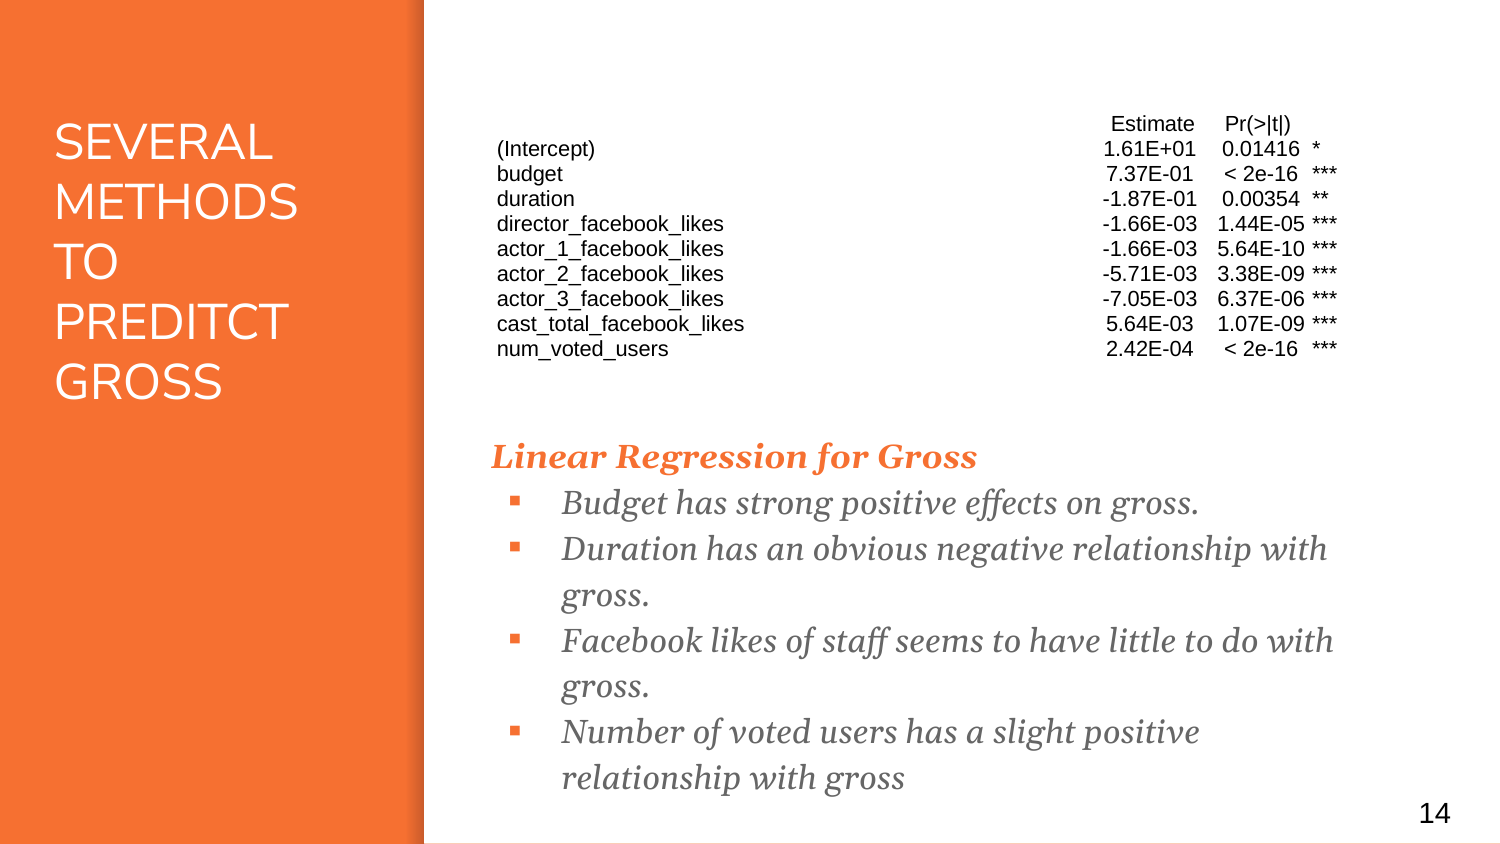

# SEVERAL METHODS TO PREDITCT GROSS
|  | Estimate | Pr(>|t|) |  |
| --- | --- | --- | --- |
| (Intercept) | 1.61E+01 | 0.01416 | \* |
| budget | 7.37E-01 | < 2e-16 | \*\*\* |
| duration | -1.87E-01 | 0.00354 | \*\* |
| director\_facebook\_likes | -1.66E-03 | 1.44E-05 | \*\*\* |
| actor\_1\_facebook\_likes | -1.66E-03 | 5.64E-10 | \*\*\* |
| actor\_2\_facebook\_likes | -5.71E-03 | 3.38E-09 | \*\*\* |
| actor\_3\_facebook\_likes | -7.05E-03 | 6.37E-06 | \*\*\* |
| cast\_total\_facebook\_likes | 5.64E-03 | 1.07E-09 | \*\*\* |
| num\_voted\_users | 2.42E-04 | < 2e-16 | \*\*\* |
Linear Regression for Gross
Budget has strong positive effects on gross.
Duration has an obvious negative relationship with gross.
Facebook likes of staff seems to have little to do with gross.
Number of voted users has a slight positive relationship with gross
14